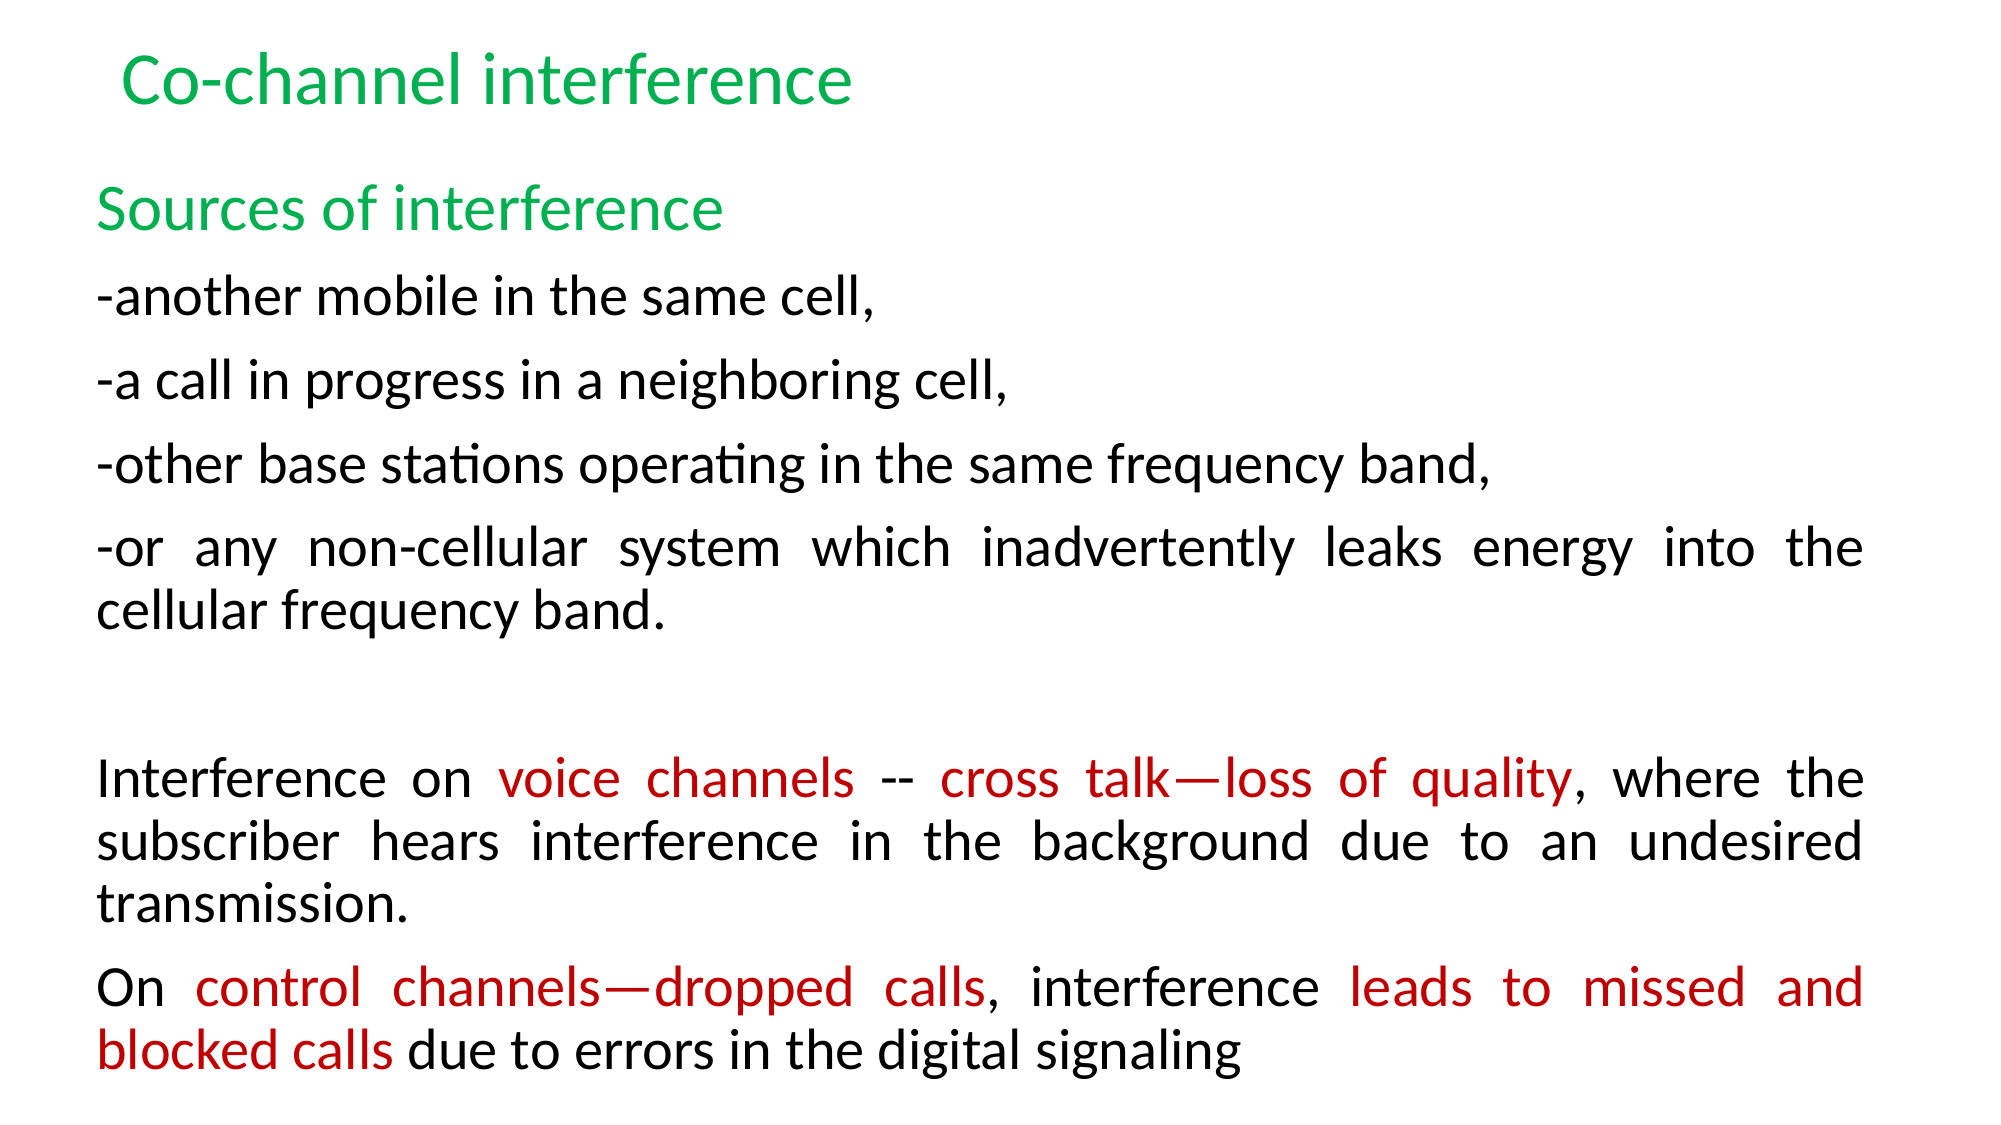

# Co-channel interference
Sources of interference
-another mobile in the same cell,
-a call in progress in a neighboring cell,
-other base stations operating in the same frequency band,
-or any non-cellular system which inadvertently leaks energy into the cellular frequency band.

Interference on voice channels -- cross talk—loss of quality, where the subscriber hears interference in the background due to an undesired transmission.
On control channels—dropped calls, interference leads to missed and blocked calls due to errors in the digital signaling